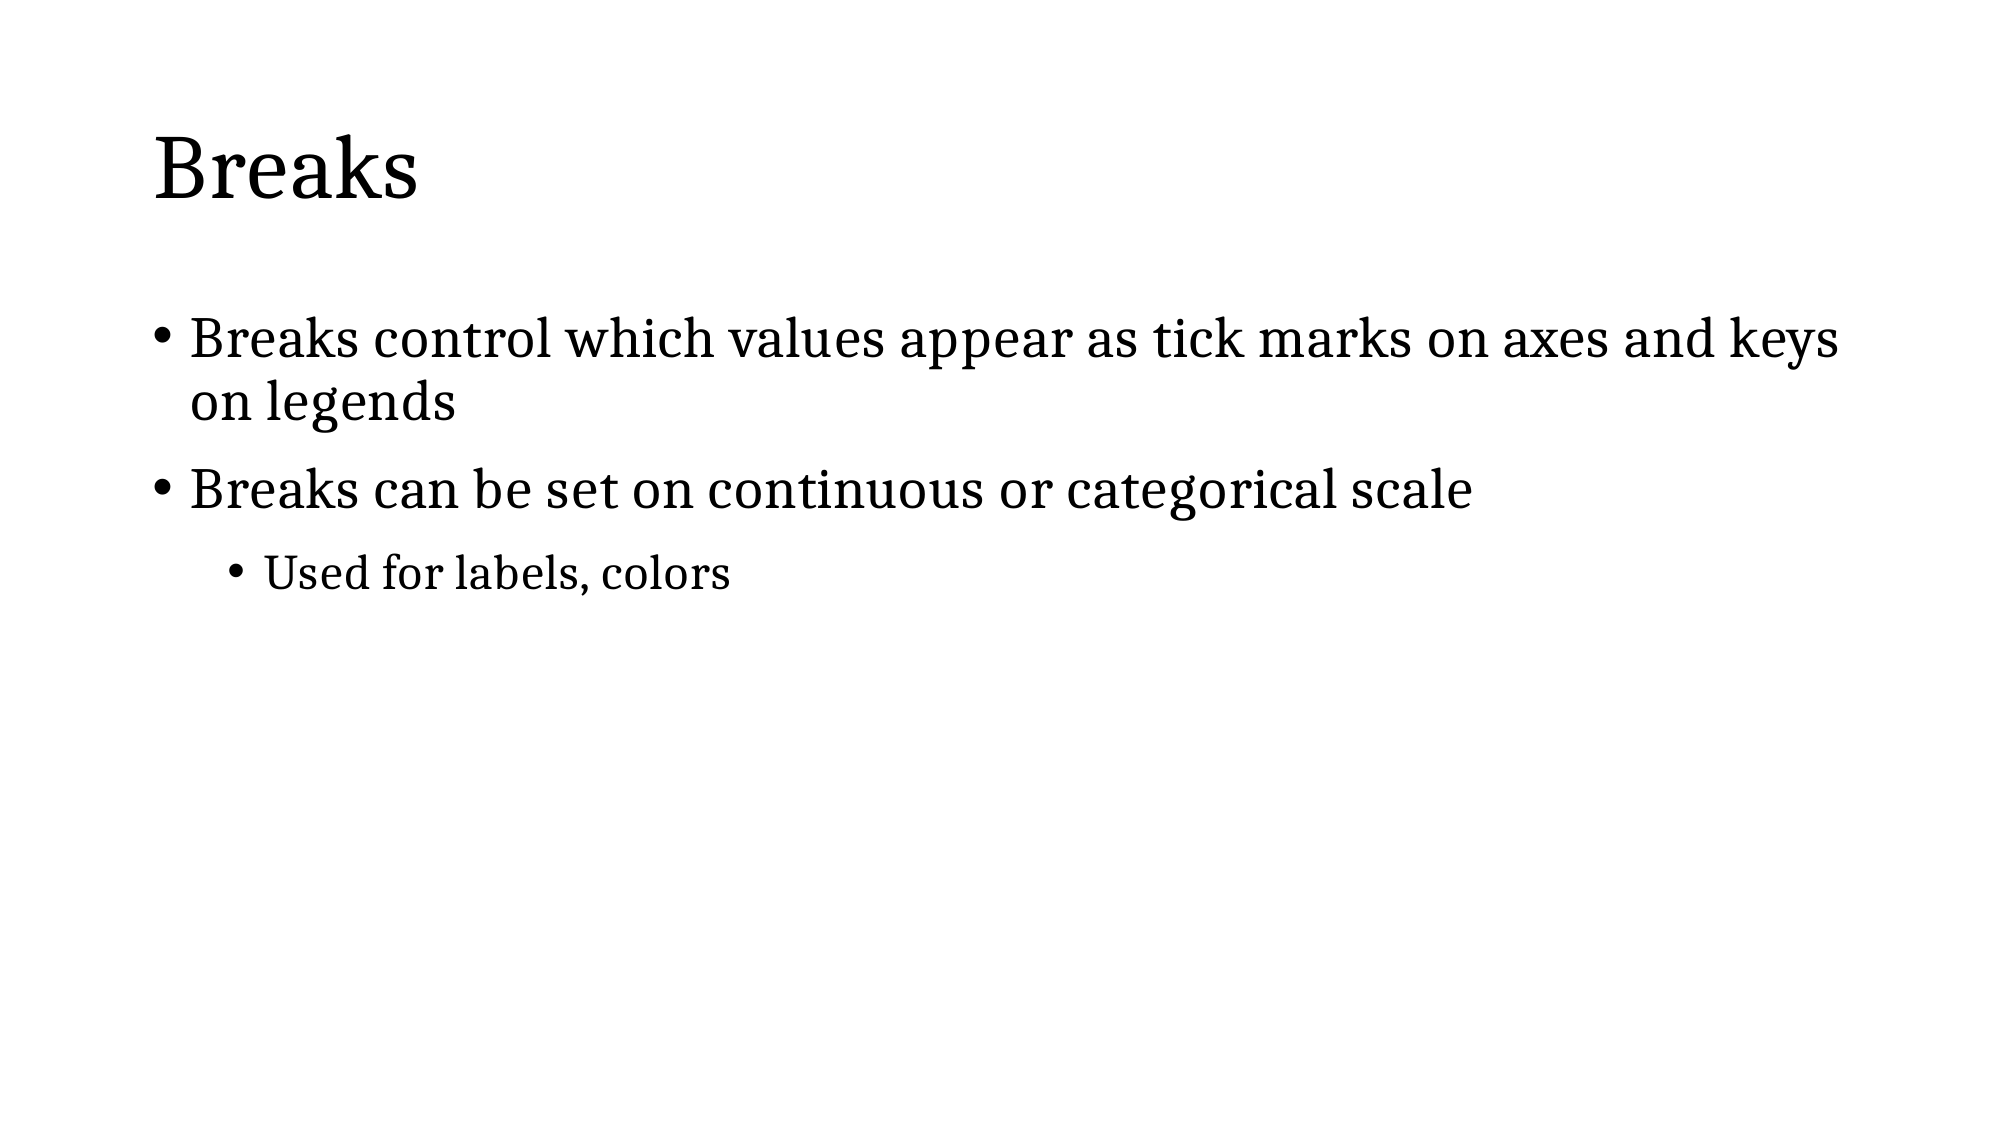

# Breaks
Breaks control which values appear as tick marks on axes and keys on legends
Breaks can be set on continuous or categorical scale
Used for labels, colors